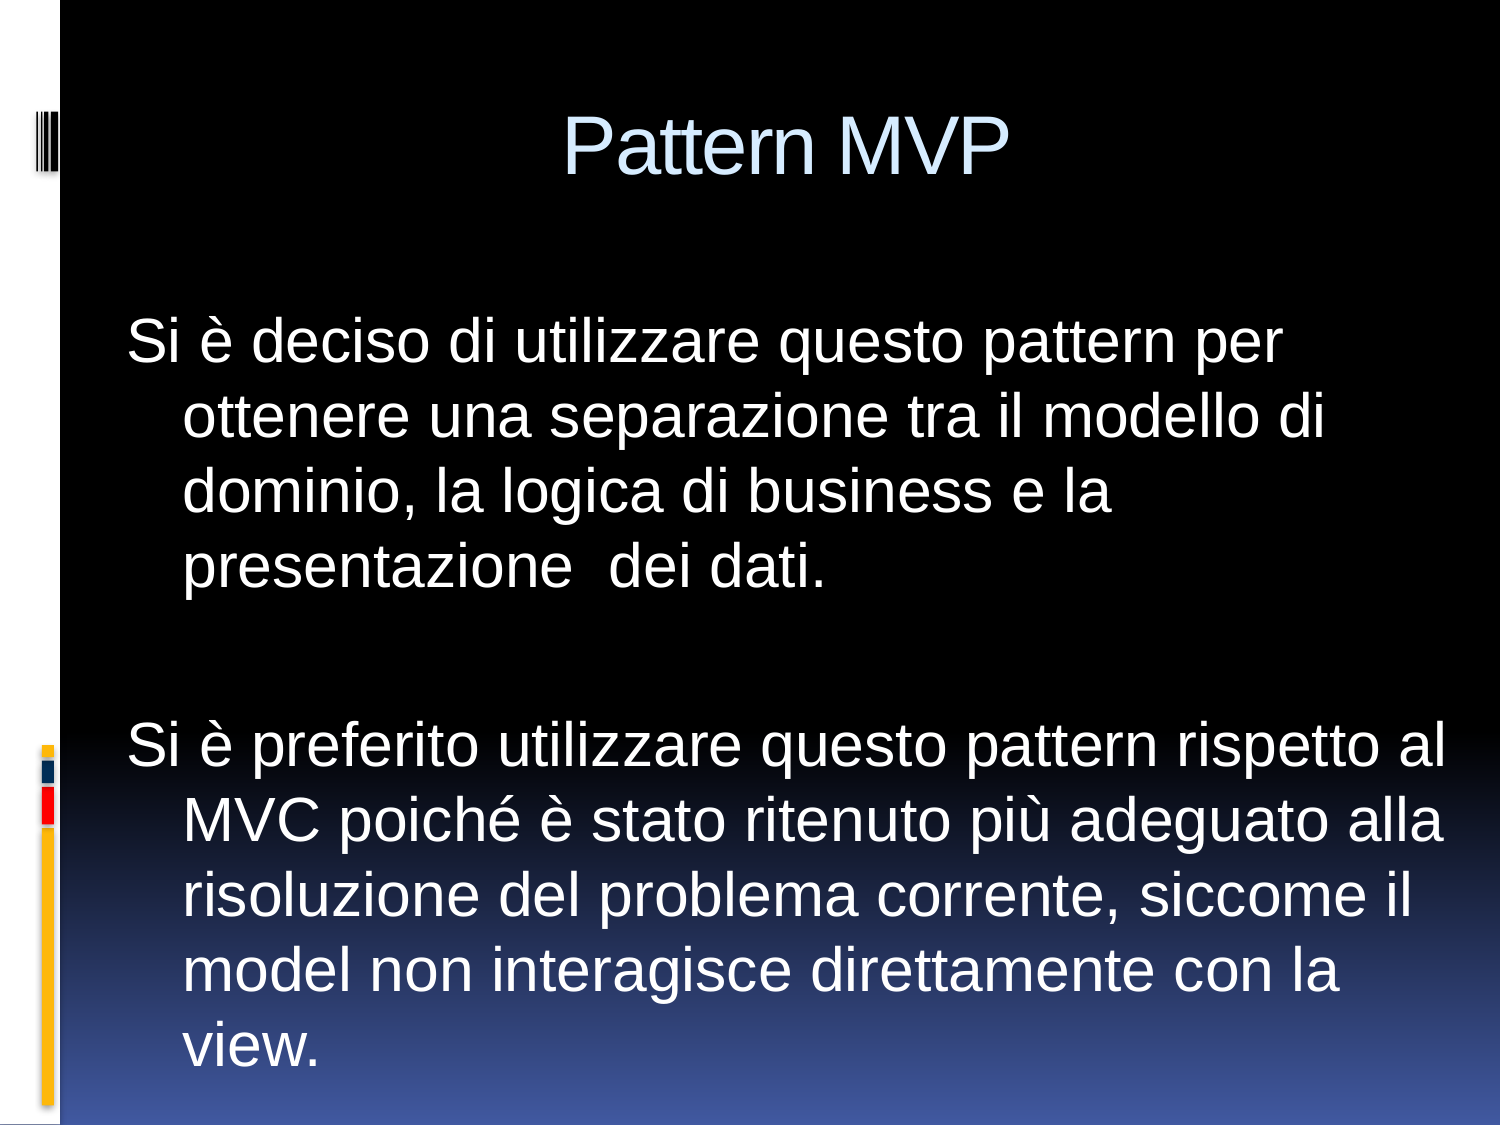

# Pattern MVP
Si è deciso di utilizzare questo pattern per ottenere una separazione tra il modello di dominio, la logica di business e la presentazione  dei dati.

Si è preferito utilizzare questo pattern rispetto al MVC poiché è stato ritenuto più adeguato alla risoluzione del problema corrente, siccome il model non interagisce direttamente con la view.